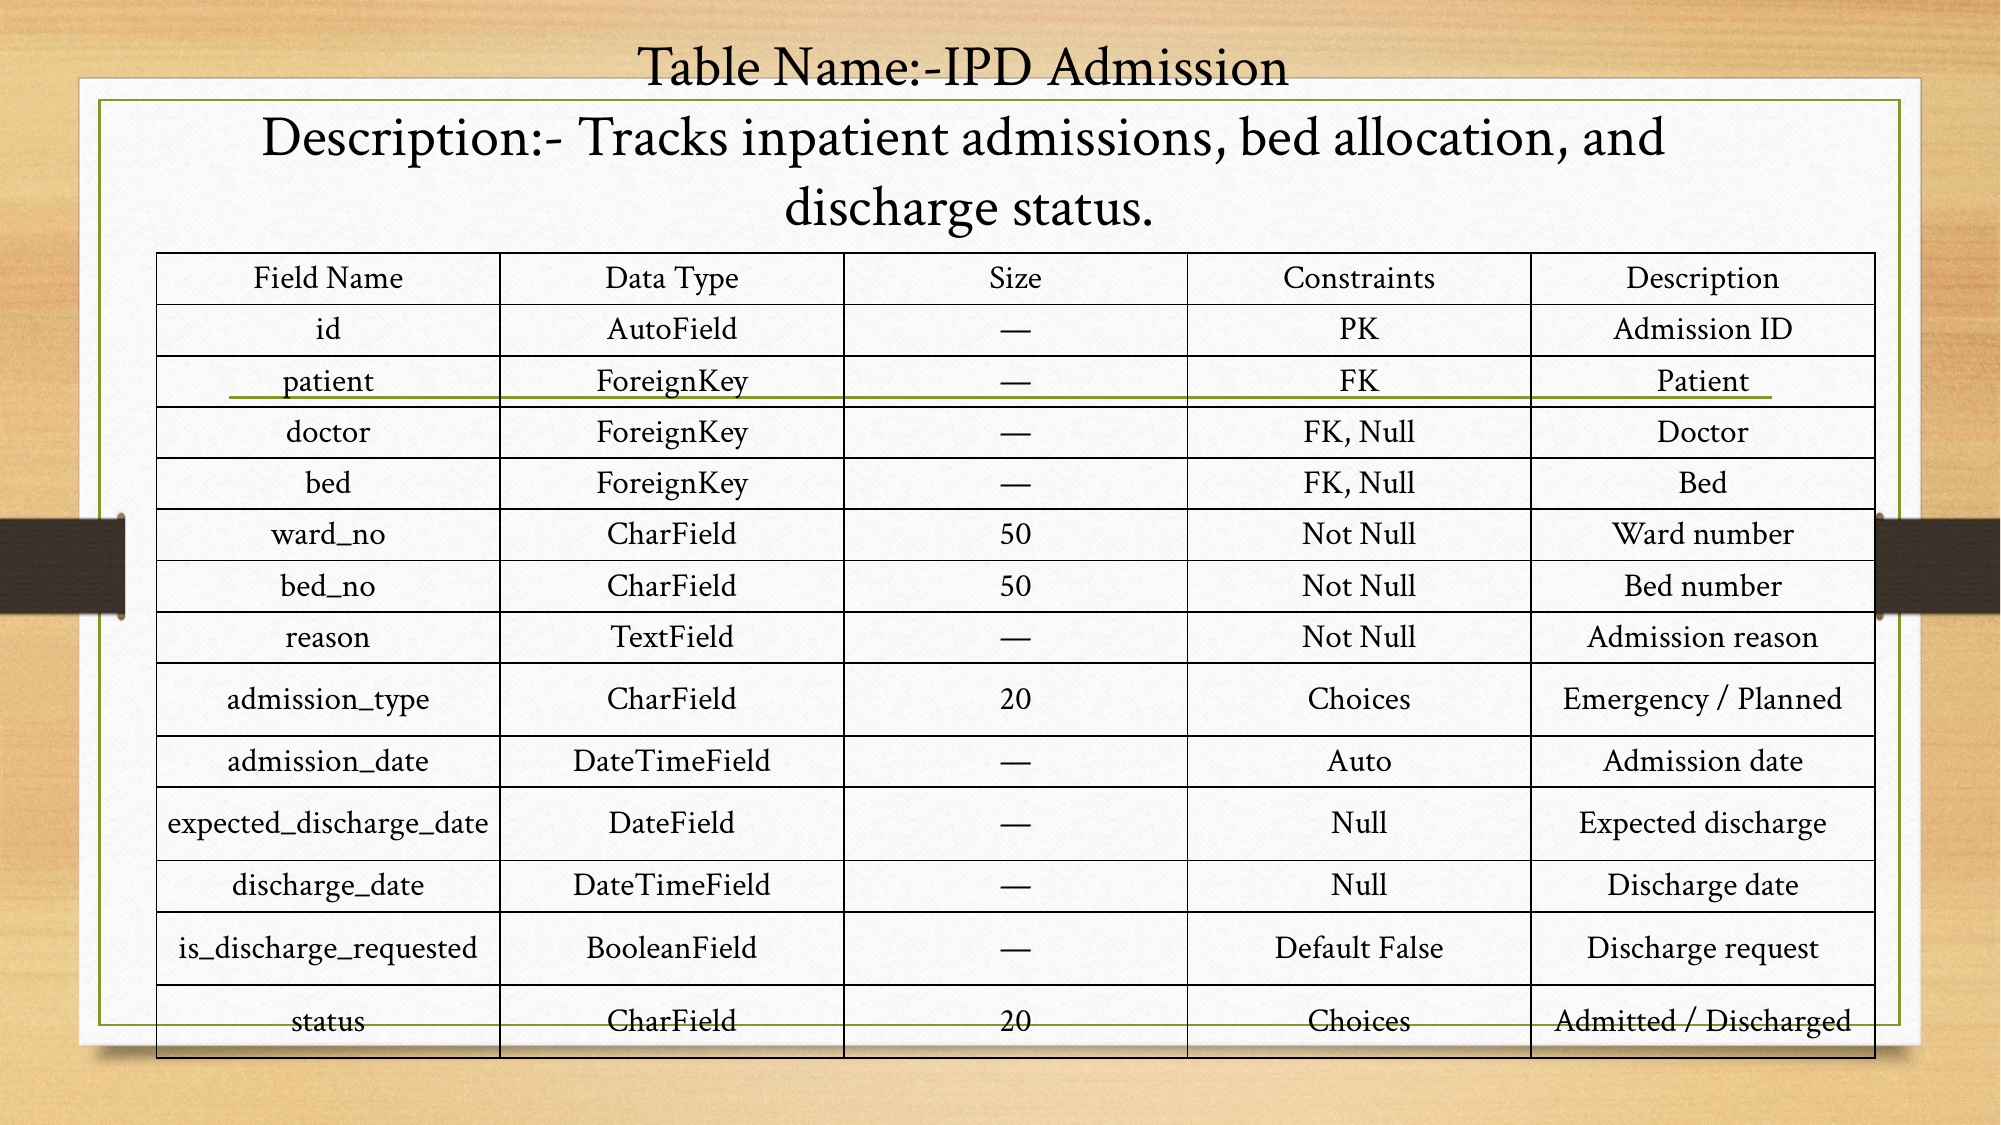

Table Name:-IPD Admission
Description:- Tracks inpatient admissions, bed allocation, and
 discharge status.

| Field Name | Data Type | Size | Constraints | Description |
| --- | --- | --- | --- | --- |
| id | AutoField | — | PK | Admission ID |
| patient | ForeignKey | — | FK | Patient |
| doctor | ForeignKey | — | FK, Null | Doctor |
| bed | ForeignKey | — | FK, Null | Bed |
| ward\_no | CharField | 50 | Not Null | Ward number |
| bed\_no | CharField | 50 | Not Null | Bed number |
| reason | TextField | — | Not Null | Admission reason |
| admission\_type | CharField | 20 | Choices | Emergency / Planned |
| admission\_date | DateTimeField | — | Auto | Admission date |
| expected\_discharge\_date | DateField | — | Null | Expected discharge |
| discharge\_date | DateTimeField | — | Null | Discharge date |
| is\_discharge\_requested | BooleanField | — | Default False | Discharge request |
| status | CharField | 20 | Choices | Admitted / Discharged |